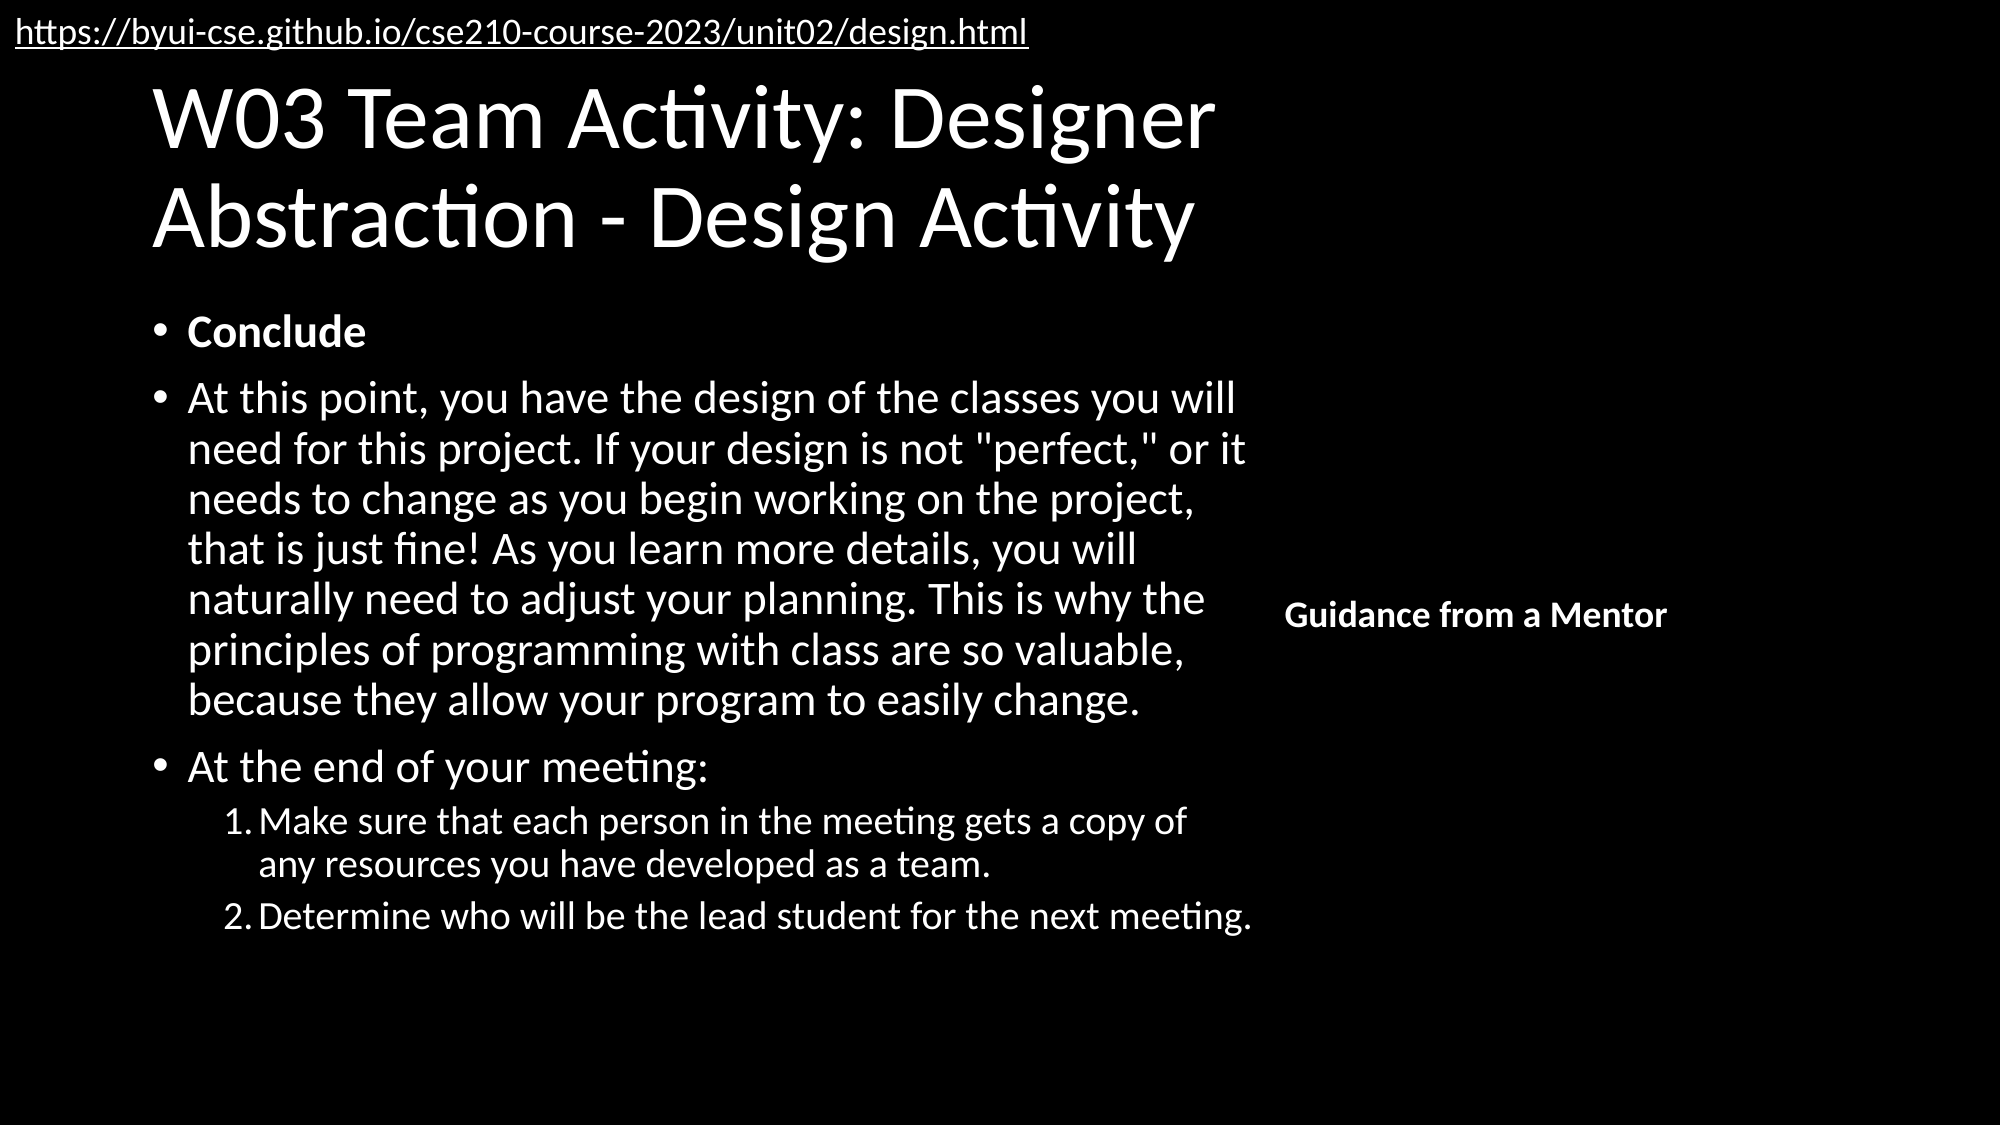

https://byui-cse.github.io/cse210-course-2023/unit02/design.html
# W03 Team Activity: Designer Abstraction - Design Activity
Conclude
At this point, you have the design of the classes you will need for this project. If your design is not "perfect," or it needs to change as you begin working on the project, that is just fine! As you learn more details, you will naturally need to adjust your planning. This is why the principles of programming with class are so valuable, because they allow your program to easily change.
At the end of your meeting:
Make sure that each person in the meeting gets a copy of any resources you have developed as a team.
Determine who will be the lead student for the next meeting.

Guidance from a Mentor